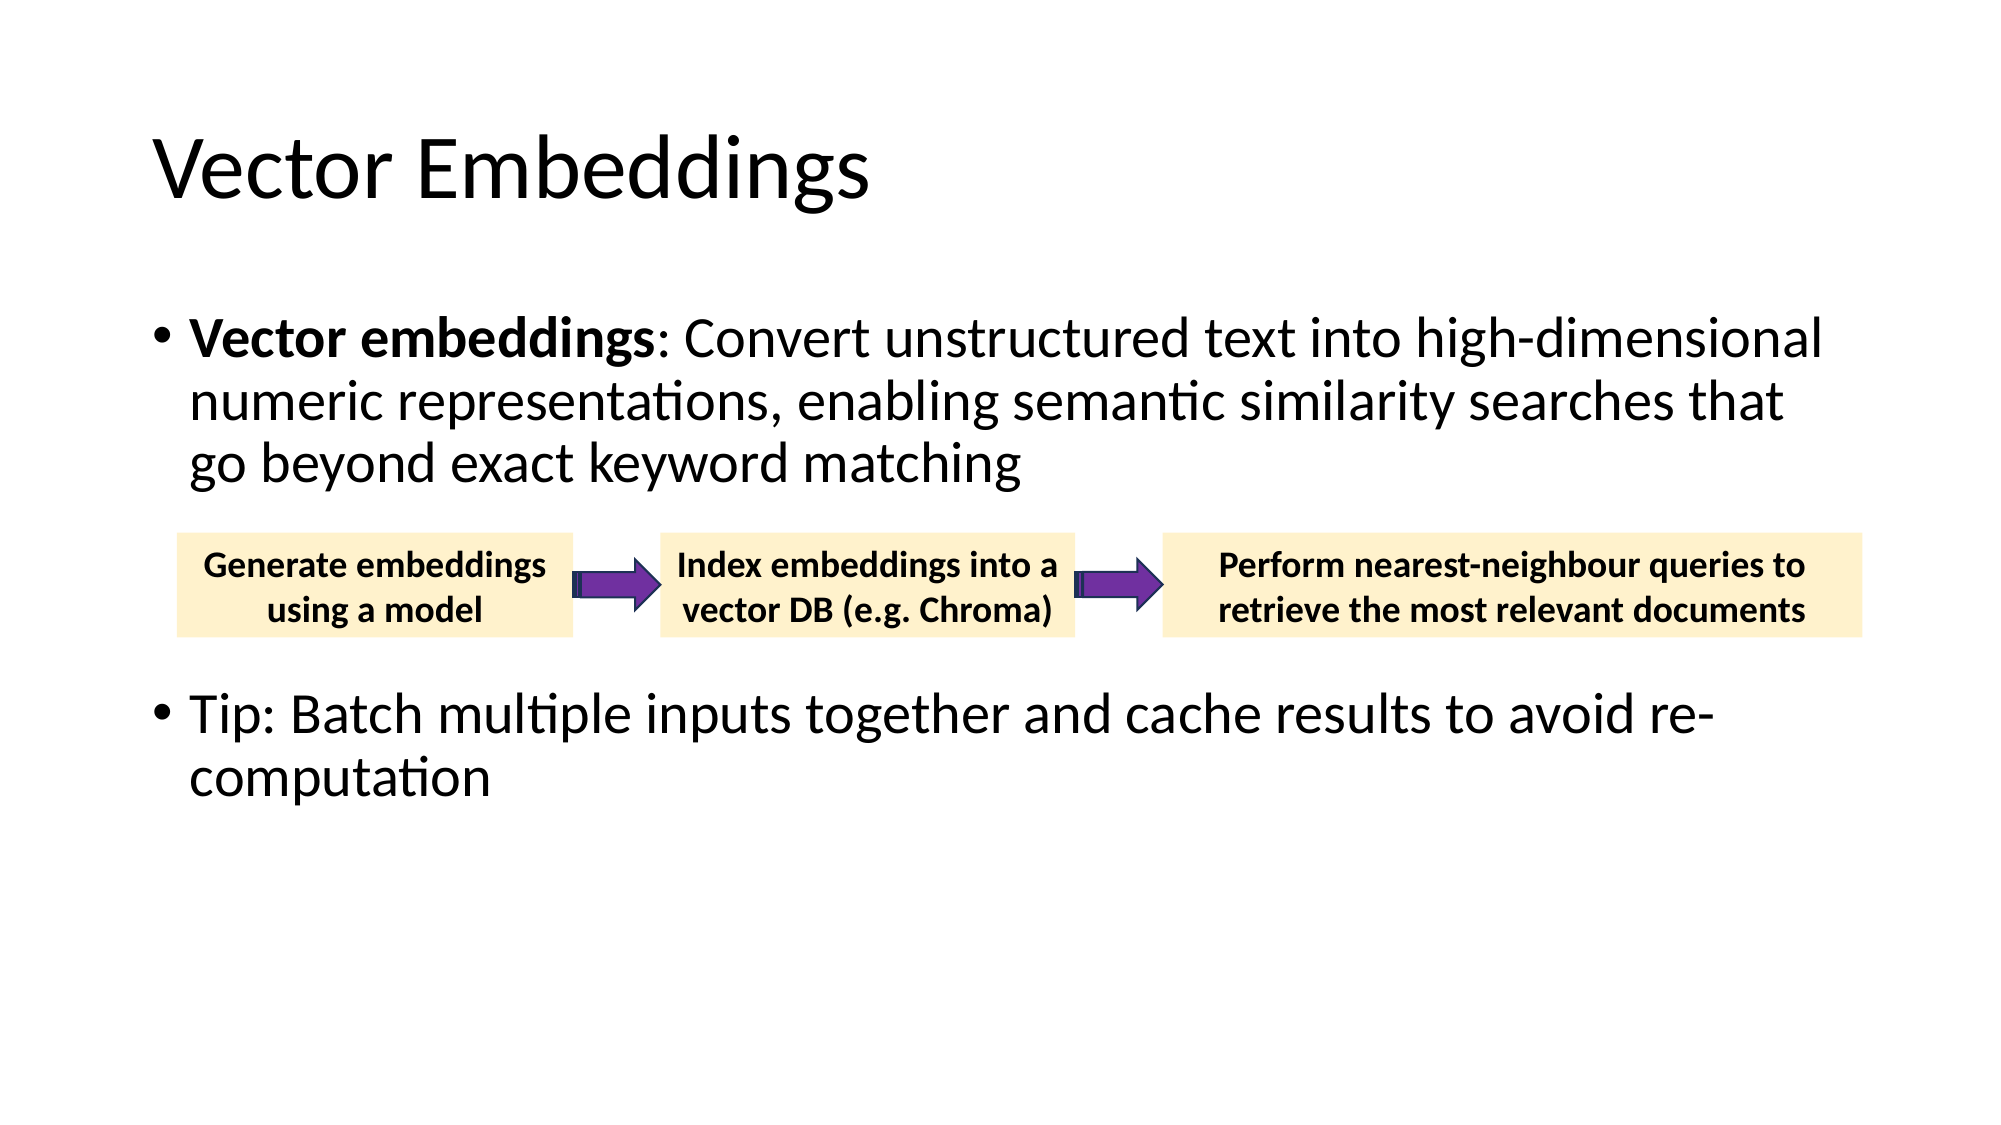

# Vector Embeddings
Vector embeddings: Convert unstructured text into high-dimensional numeric representations, enabling semantic similarity searches that go beyond exact keyword matching

Tip: Batch multiple inputs together and cache results to avoid re-computation

Perform nearest-neighbour queries to retrieve the most relevant documents
Index embeddings into a vector DB (e.g. Chroma)
Generate embeddings using a model